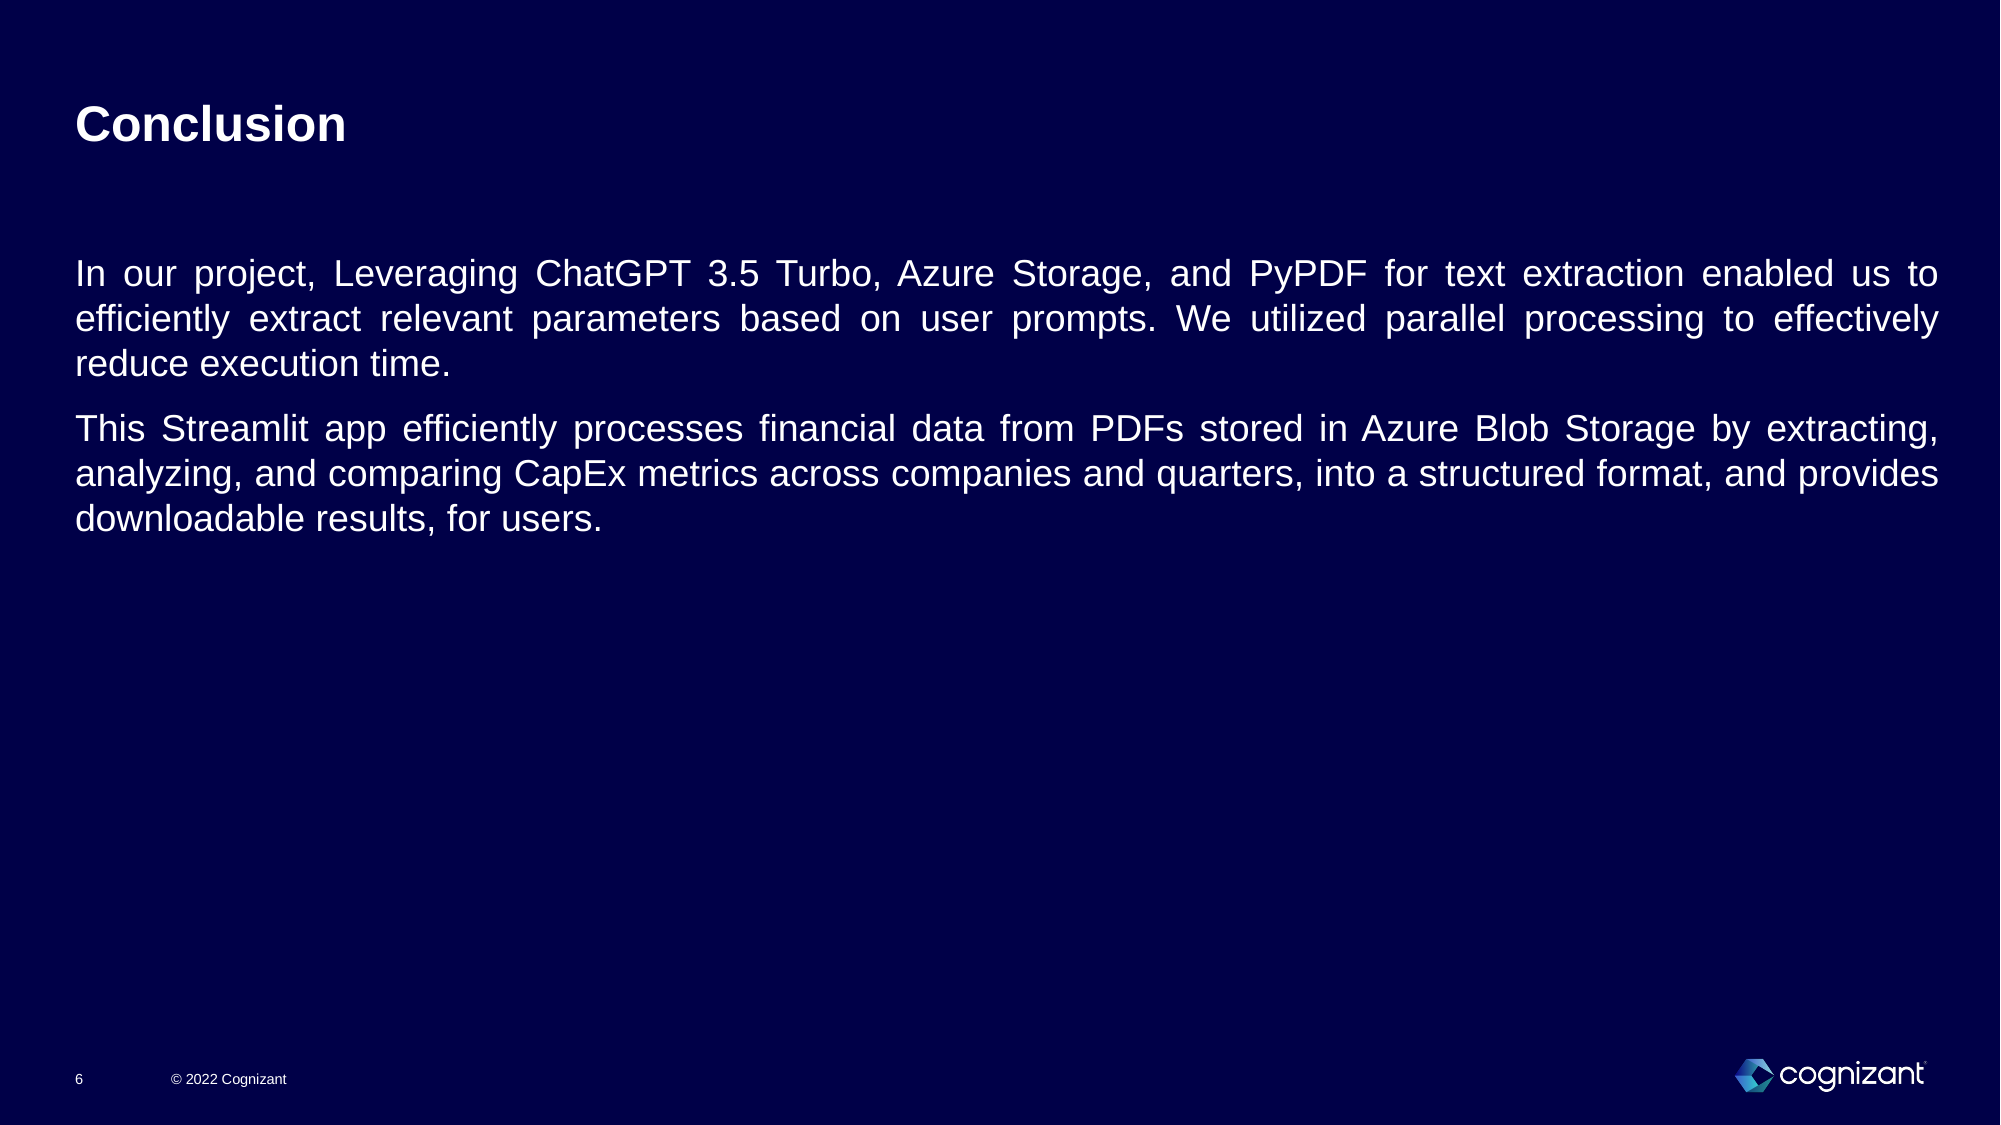

# Conclusion
In our project, Leveraging ChatGPT 3.5 Turbo, Azure Storage, and PyPDF for text extraction enabled us to efficiently extract relevant parameters based on user prompts. We utilized parallel processing to effectively reduce execution time.
This Streamlit app efficiently processes financial data from PDFs stored in Azure Blob Storage by extracting, analyzing, and comparing CapEx metrics across companies and quarters, into a structured format, and provides downloadable results, for users.

© 2022 Cognizant
6